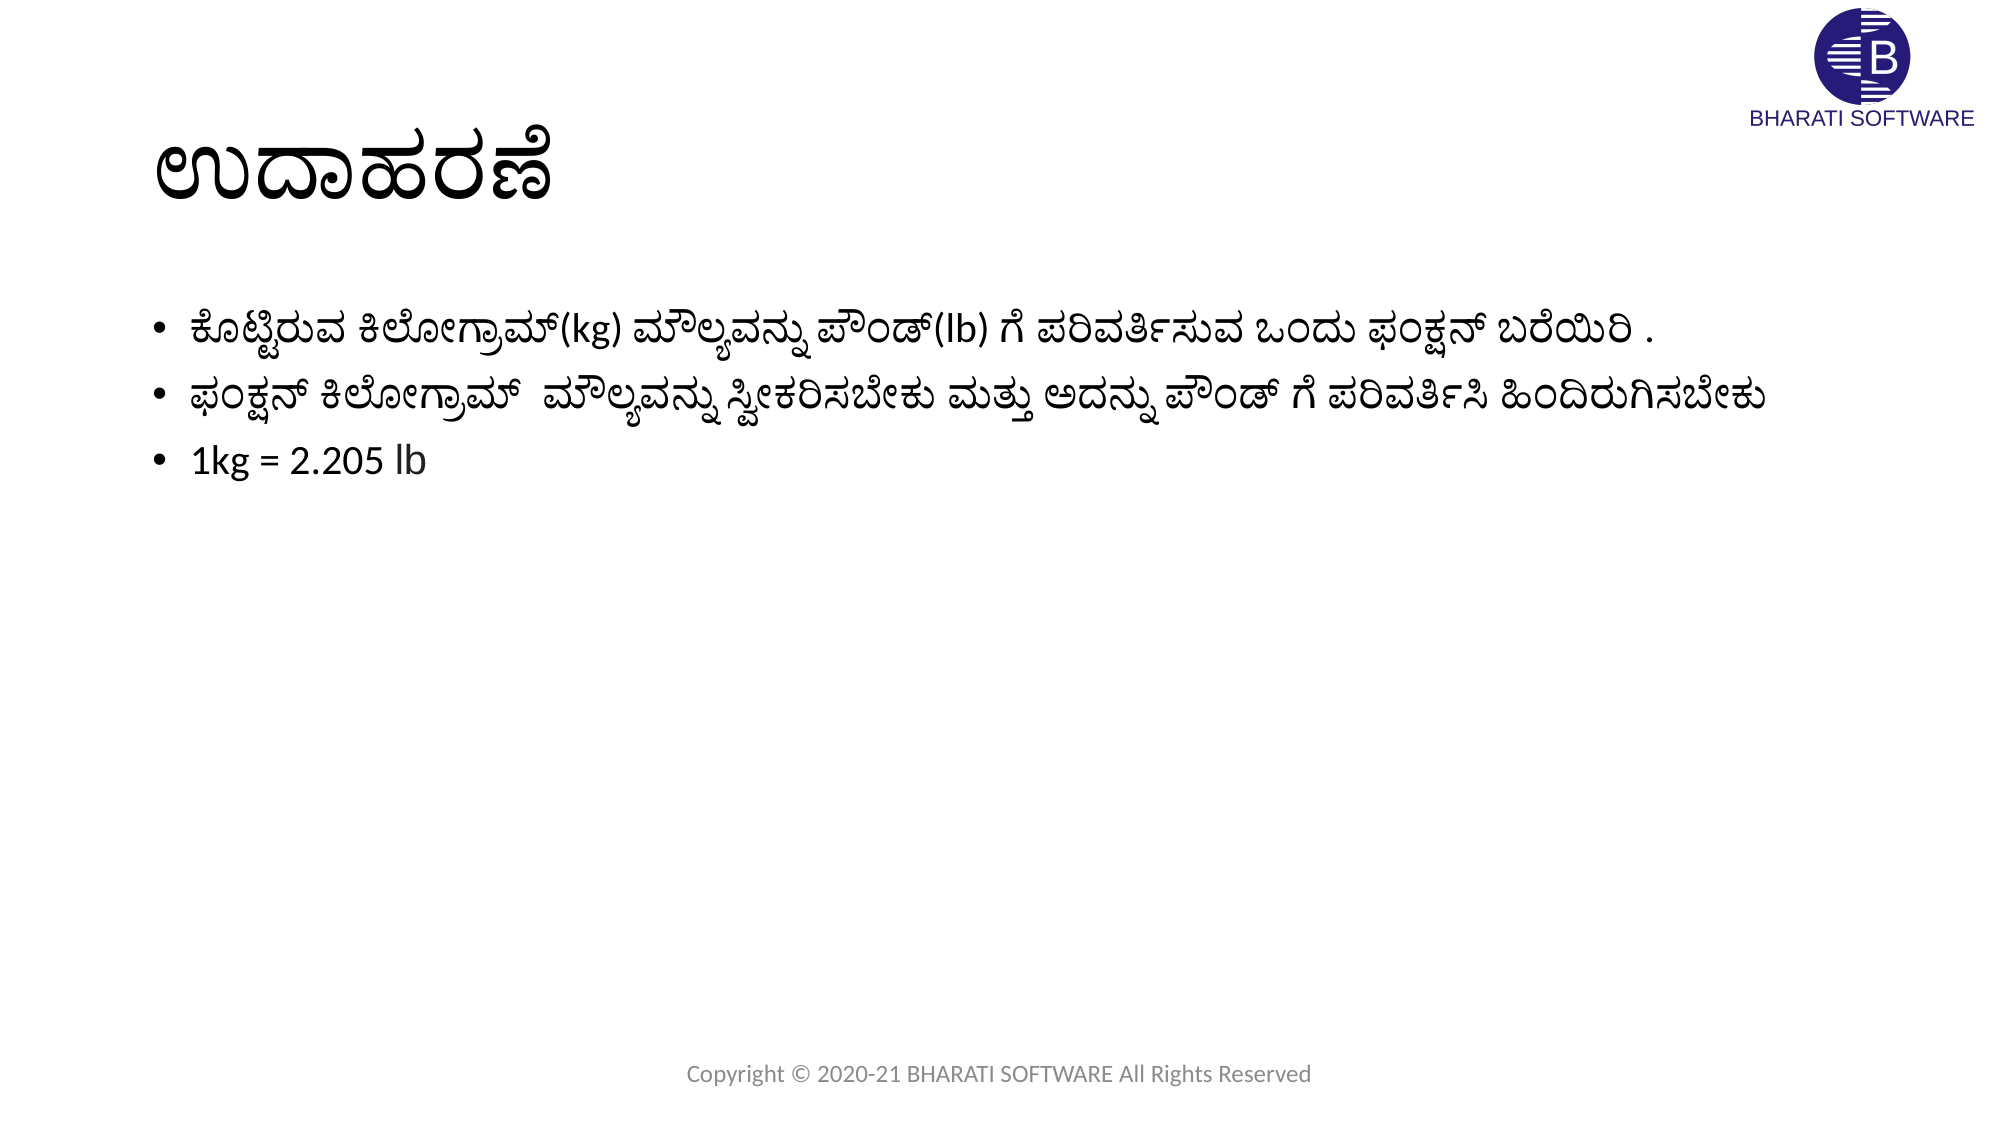

# ಉದಾಹರಣೆ
ಕೊಟ್ಟಿರುವ ಕಿಲೋಗ್ರಾಮ್(kg) ಮೌಲ್ಯವನ್ನು ಪೌಂಡ್(lb) ಗೆ ಪರಿವರ್ತಿಸುವ ಒಂದು ಫಂಕ್ಷನ್ ಬರೆಯಿರಿ .
ಫಂಕ್ಷನ್ ಕಿಲೋಗ್ರಾಮ್  ಮೌಲ್ಯವನ್ನು ಸ್ವೀಕರಿಸಬೇಕು ಮತ್ತು ಅದನ್ನು ಪೌಂಡ್ ಗೆ ಪರಿವರ್ತಿಸಿ ಹಿಂದಿರುಗಿಸಬೇಕು
1kg = 2.205 lb
Copyright © 2020-21 BHARATI SOFTWARE All Rights Reserved